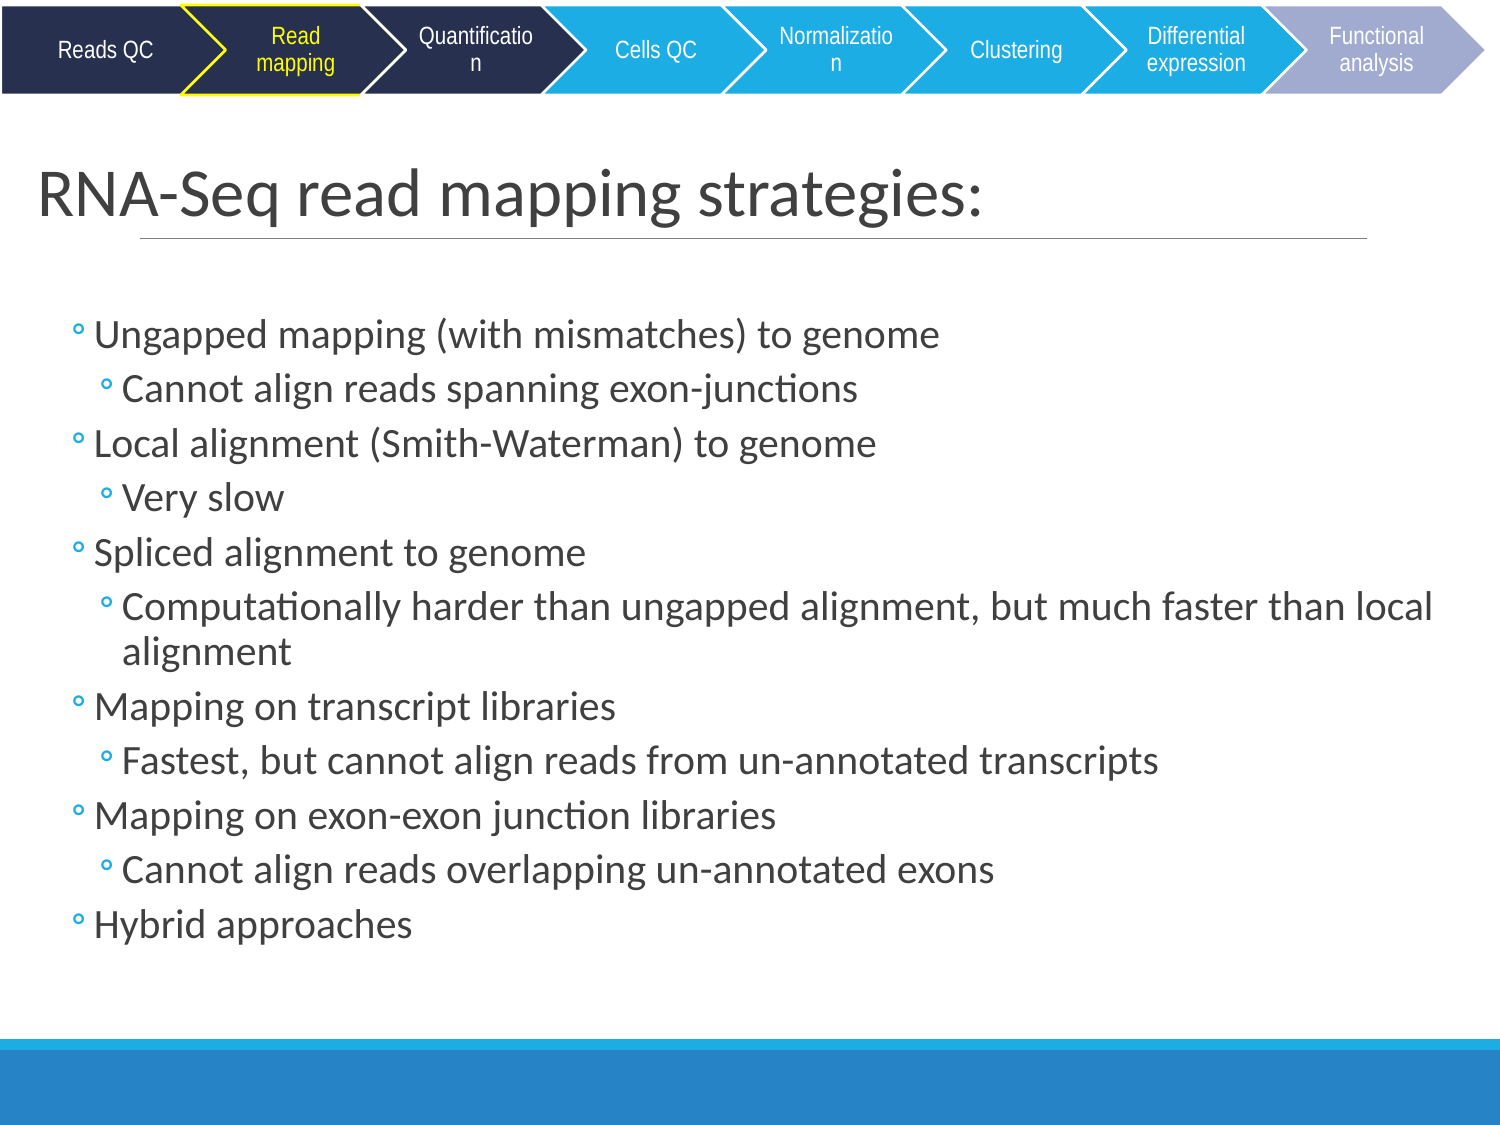

Reads QC
Read mapping
Quantification
Cells QC
Normalization
Clustering
Differential expression
Functional analysis
RNA-Seq read mapping strategies:

Ungapped mapping (with mismatches) to genome
Cannot align reads spanning exon-junctions
Local alignment (Smith-Waterman) to genome
Very slow
Spliced alignment to genome
Computationally harder than ungapped alignment, but much faster than local alignment
Mapping on transcript libraries
Fastest, but cannot align reads from un-annotated transcripts
Mapping on exon-exon junction libraries
Cannot align reads overlapping un-annotated exons
Hybrid approaches